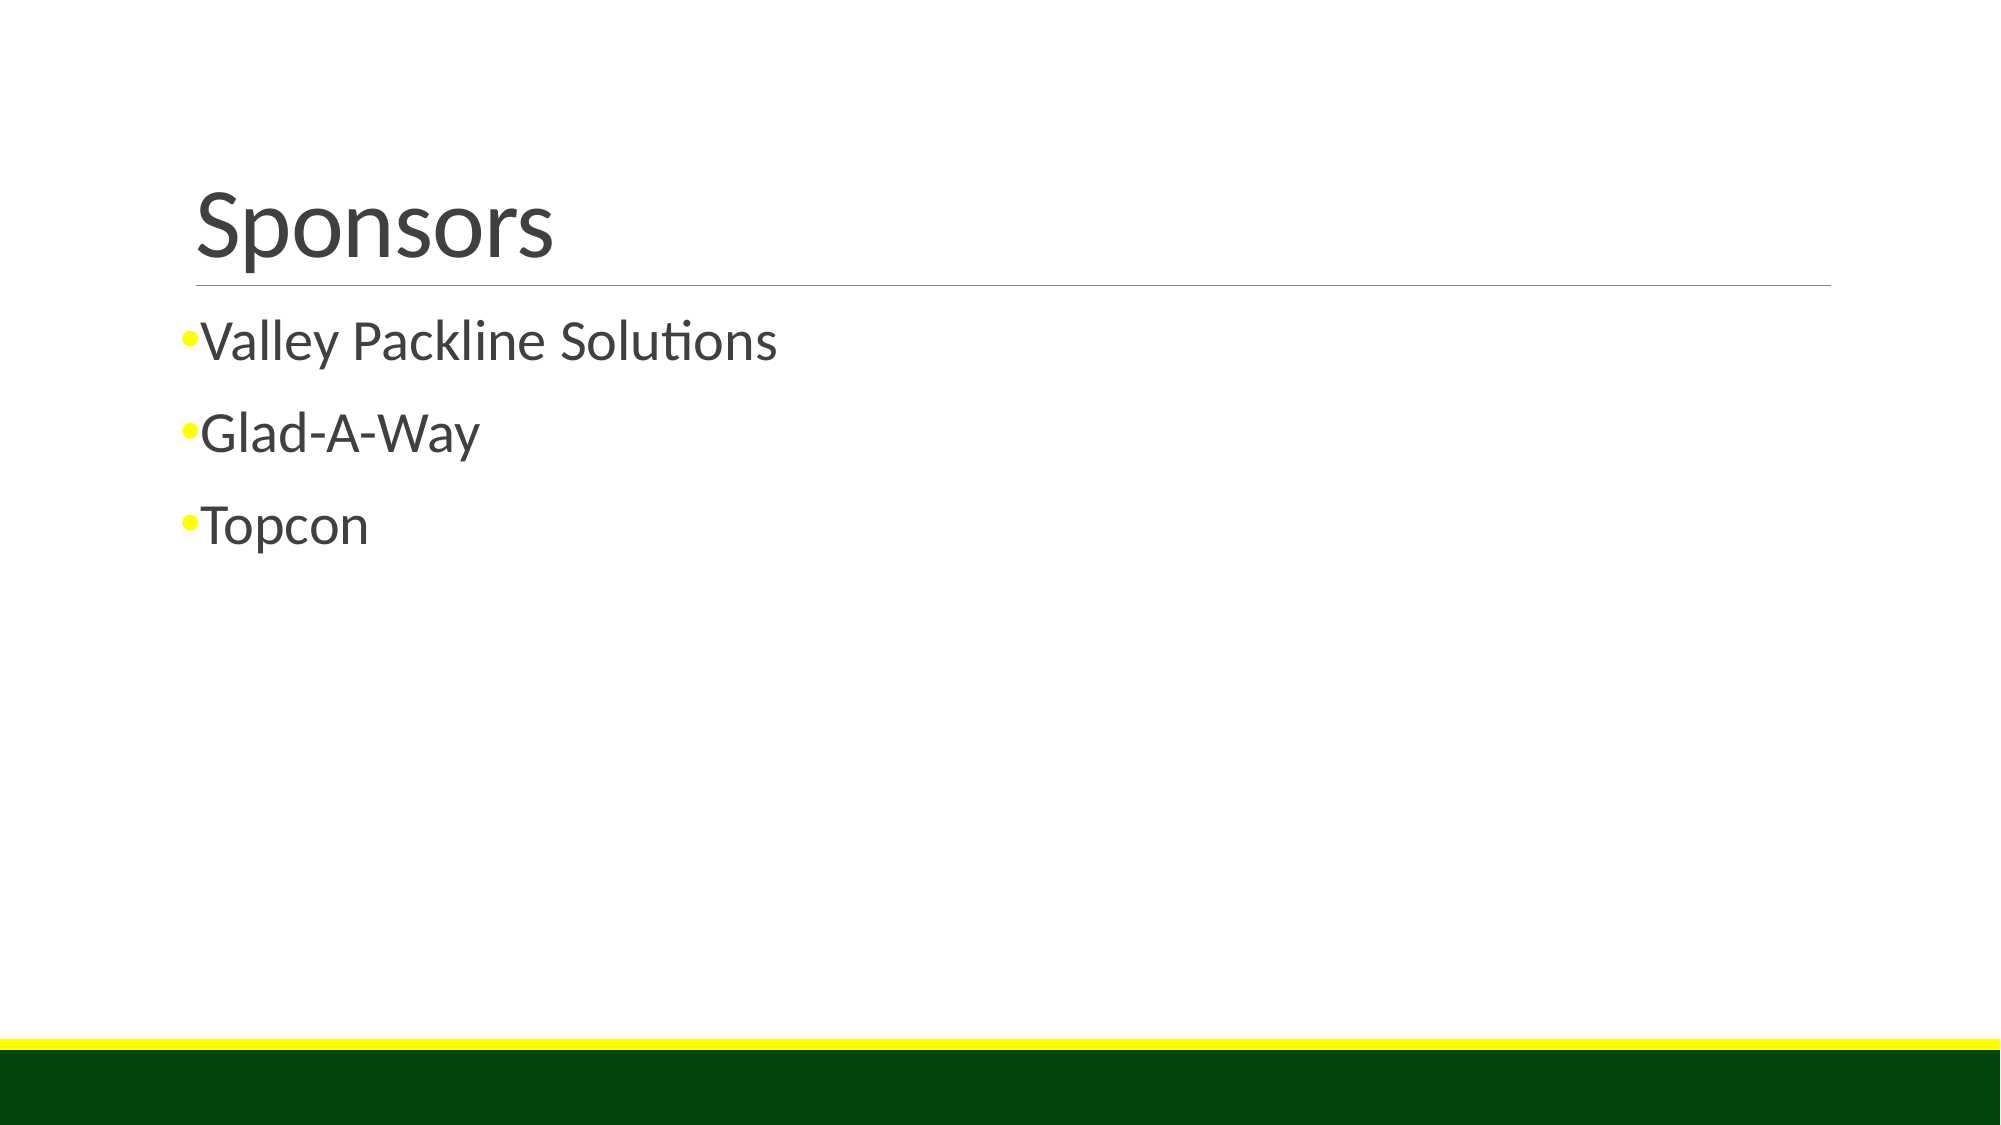

# Sponsors
Valley Packline Solutions
Glad-A-Way
Topcon